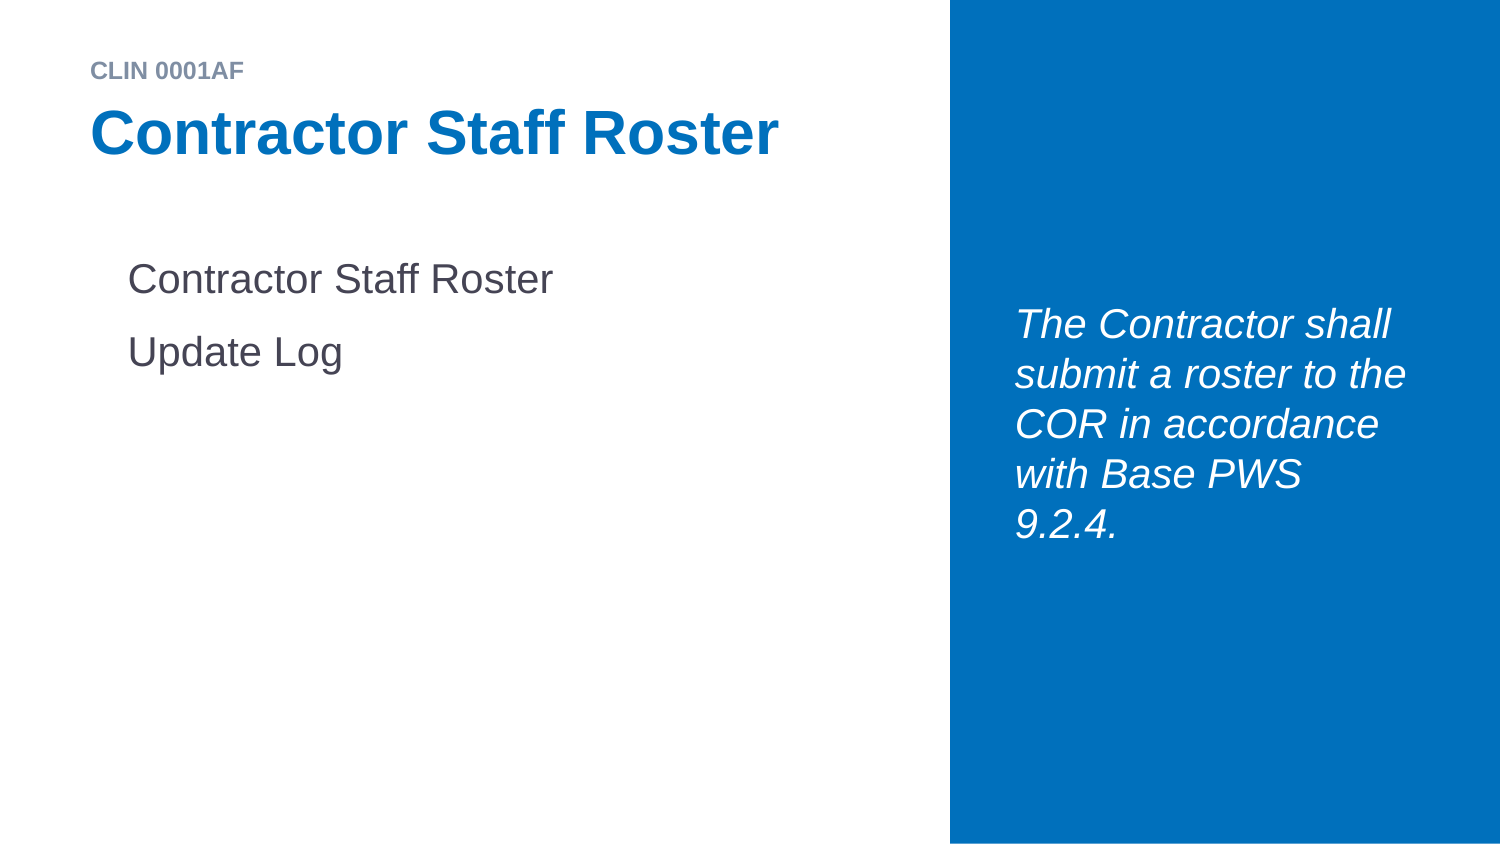

CLIN 0001AF
The Contractor shall submit a roster to the COR in accordance with Base PWS 9.2.4.
# Contractor Staff Roster
Contractor Staff Roster
Update Log